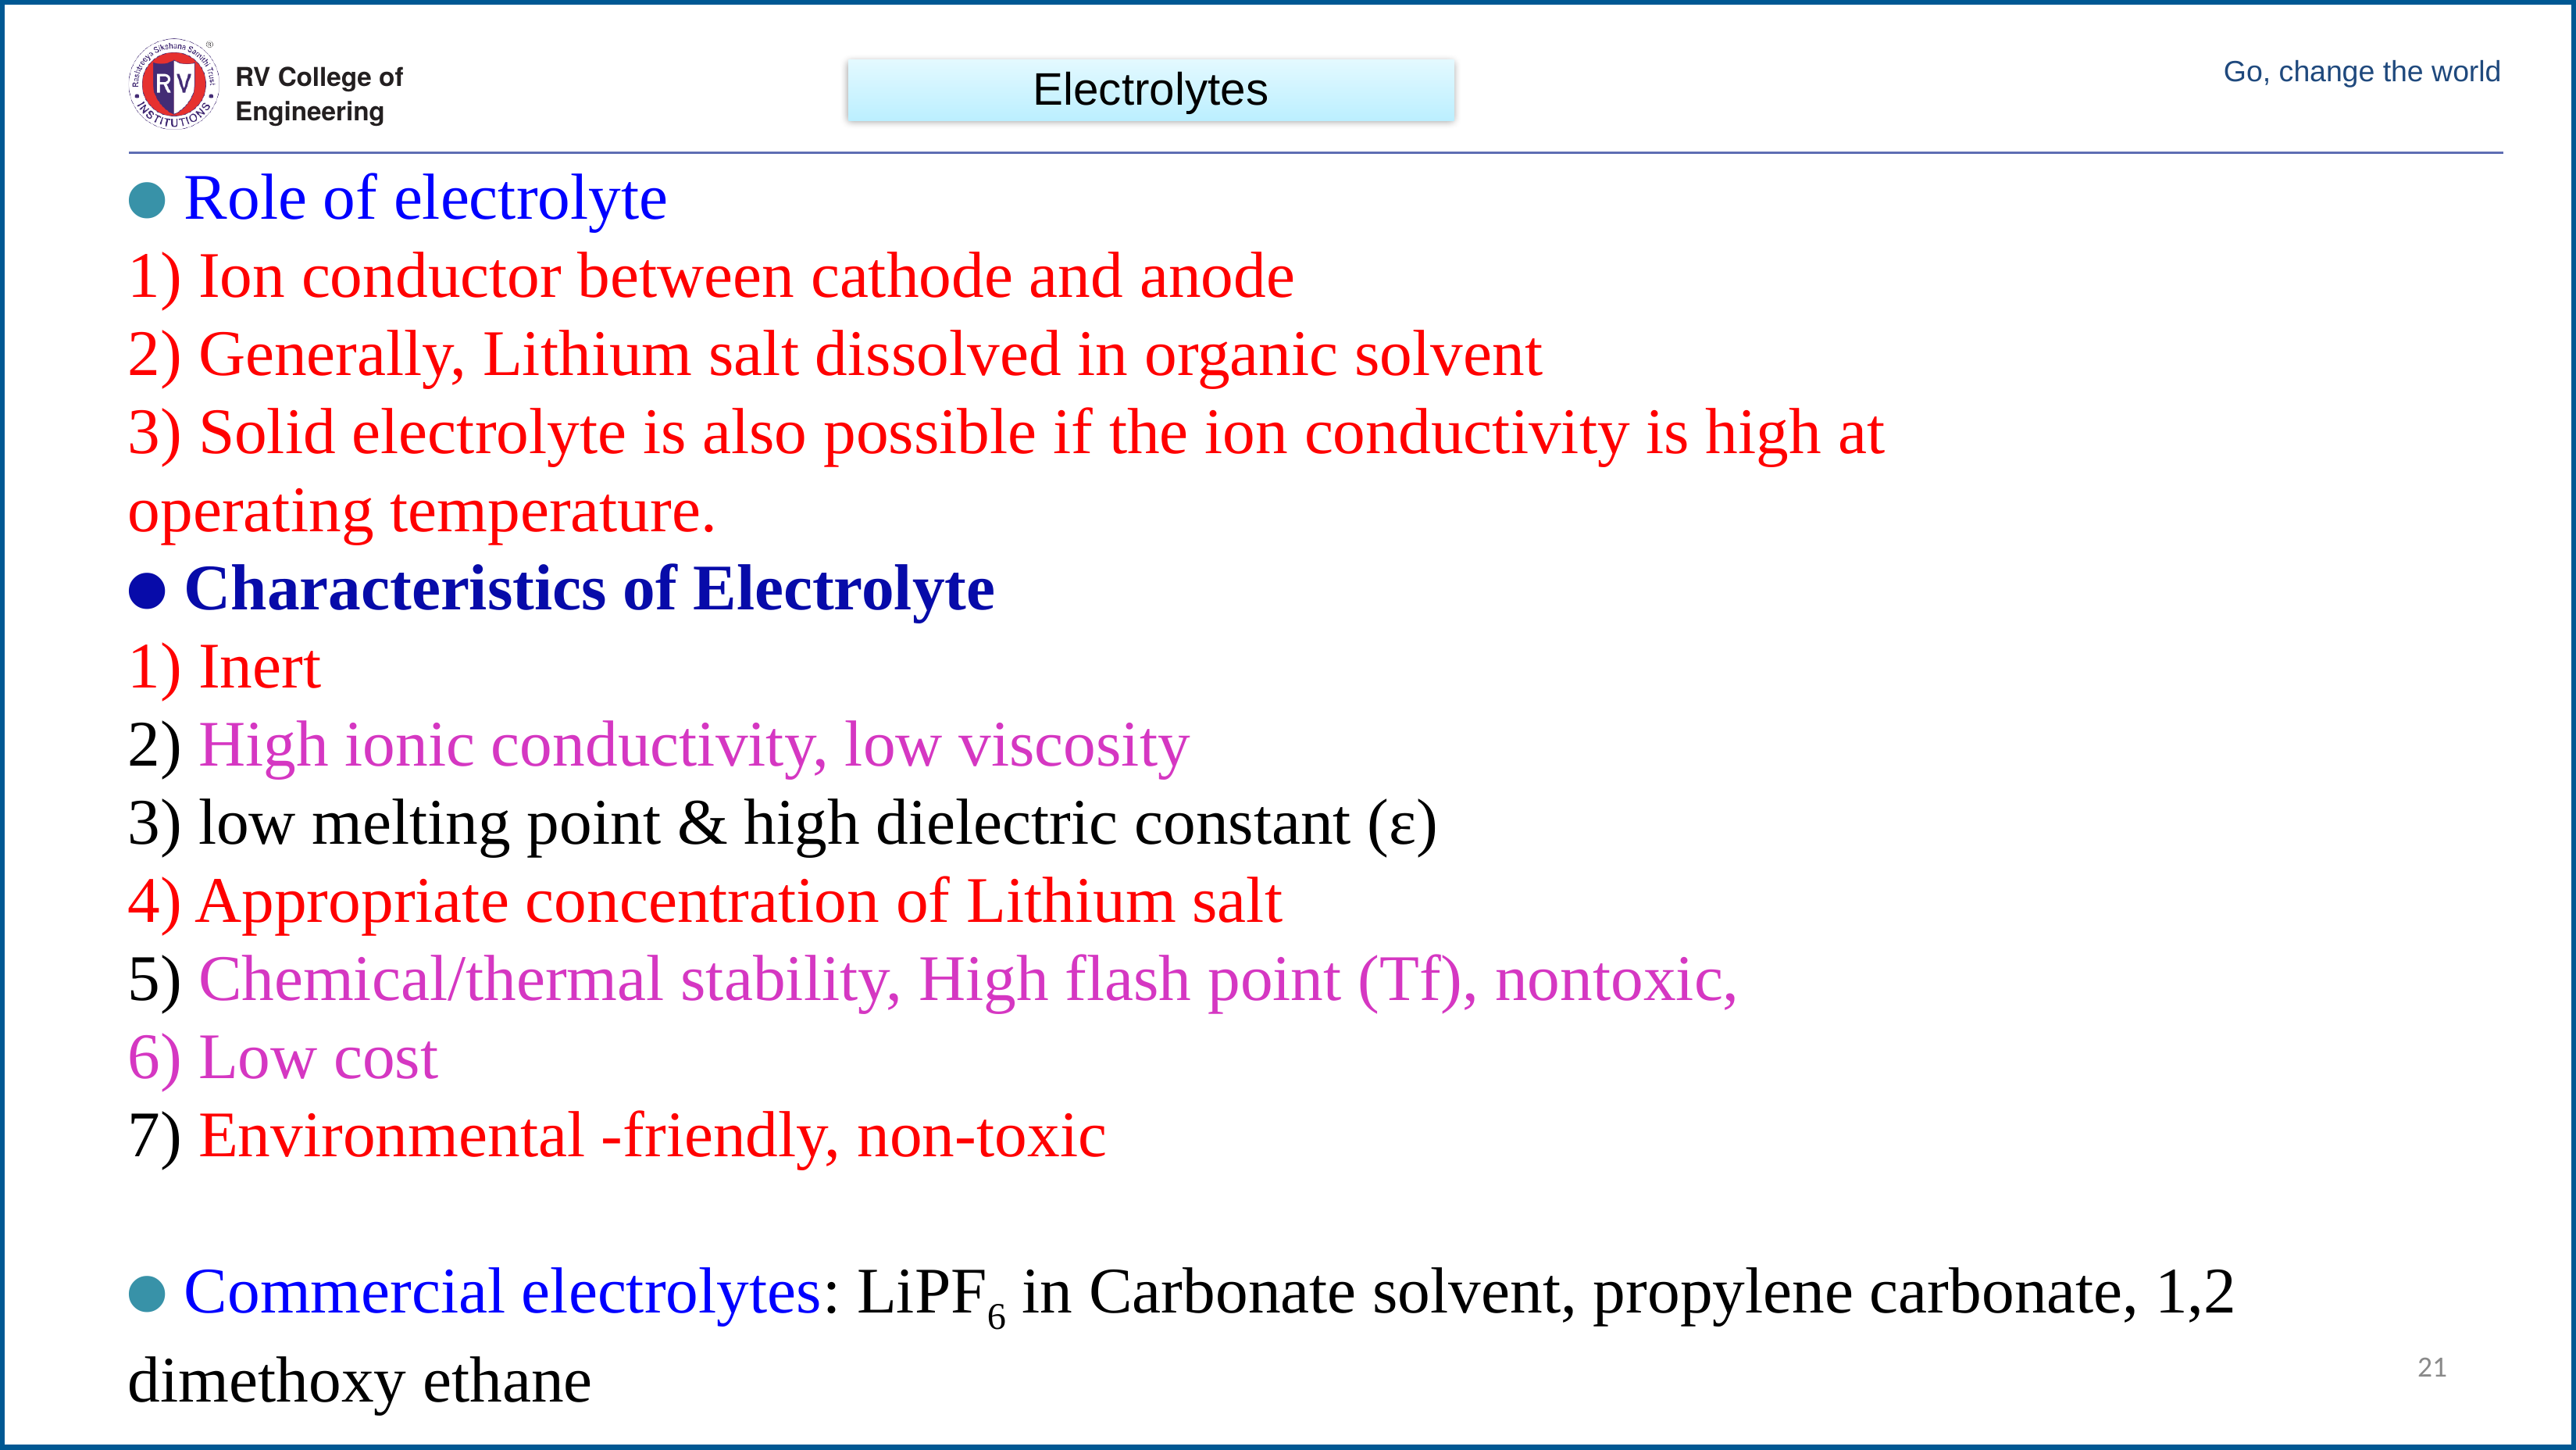

Electrolytes
⚫ Role of electrolyte
1) Ion conductor between cathode and anode
2) Generally, Lithium salt dissolved in organic solvent
3) Solid electrolyte is also possible if the ion conductivity is high at
operating temperature.
⚫ Characteristics of Electrolyte
1) Inert
2) High ionic conductivity, low viscosity
3) low melting point & high dielectric constant (ε)
4) Appropriate concentration of Lithium salt
5) Chemical/thermal stability, High flash point (Tf), nontoxic,
6) Low cost
7) Environmental -friendly, non-toxic

⚫ Commercial electrolytes: LiPF6 in Carbonate solvent, propylene carbonate, 1,2 dimethoxy ethane
21